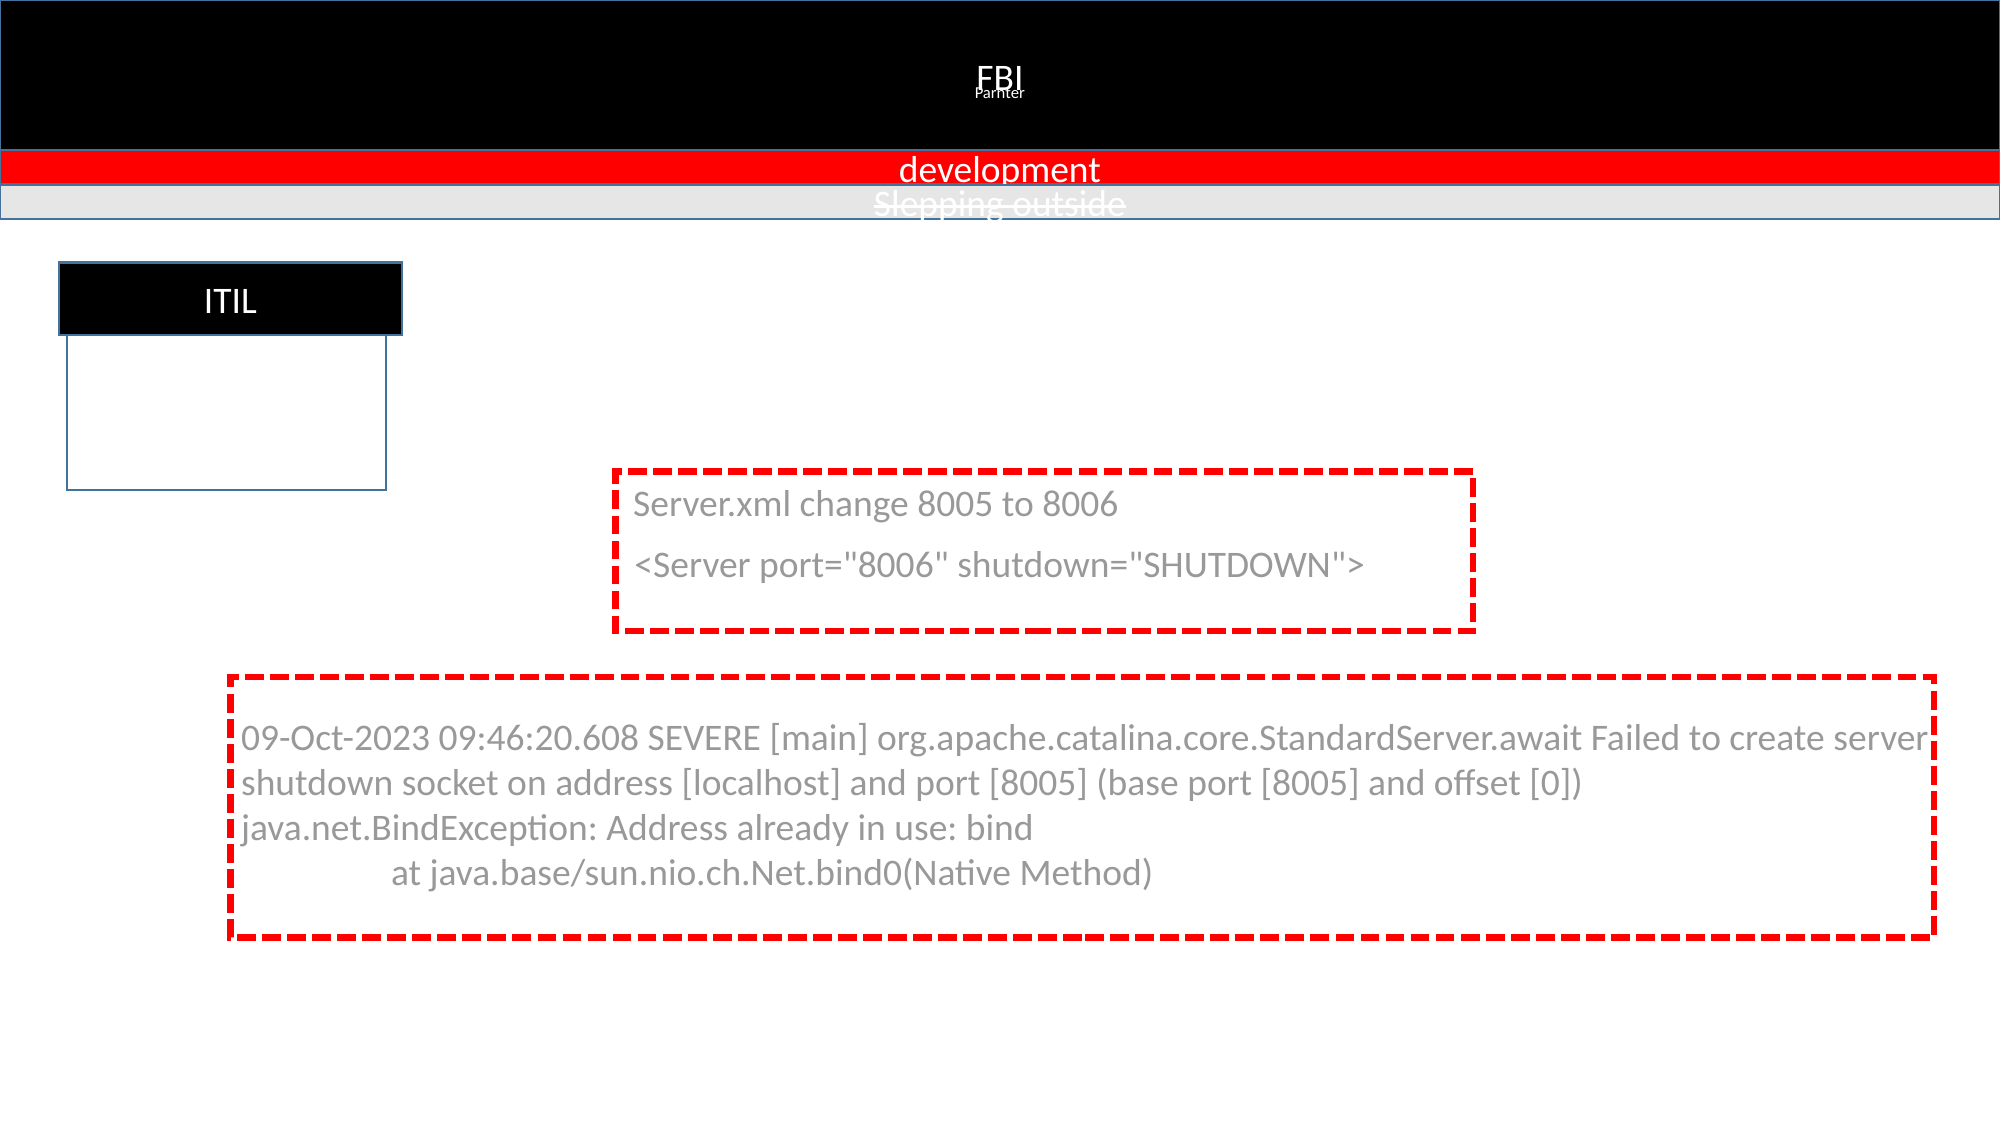

FBI
Parnter
development
Slepping outside
ITIL

Server.xml change 8005 to 8006

<Server port="8006" shutdown="SHUTDOWN">

09-Oct-2023 09:46:20.608 SEVERE [main] org.apache.catalina.core.StandardServer.await Failed to create server shutdown socket on address [localhost] and port [8005] (base port [8005] and offset [0])
java.net.BindException: Address already in use: bind
	at java.base/sun.nio.ch.Net.bind0(Native Method)